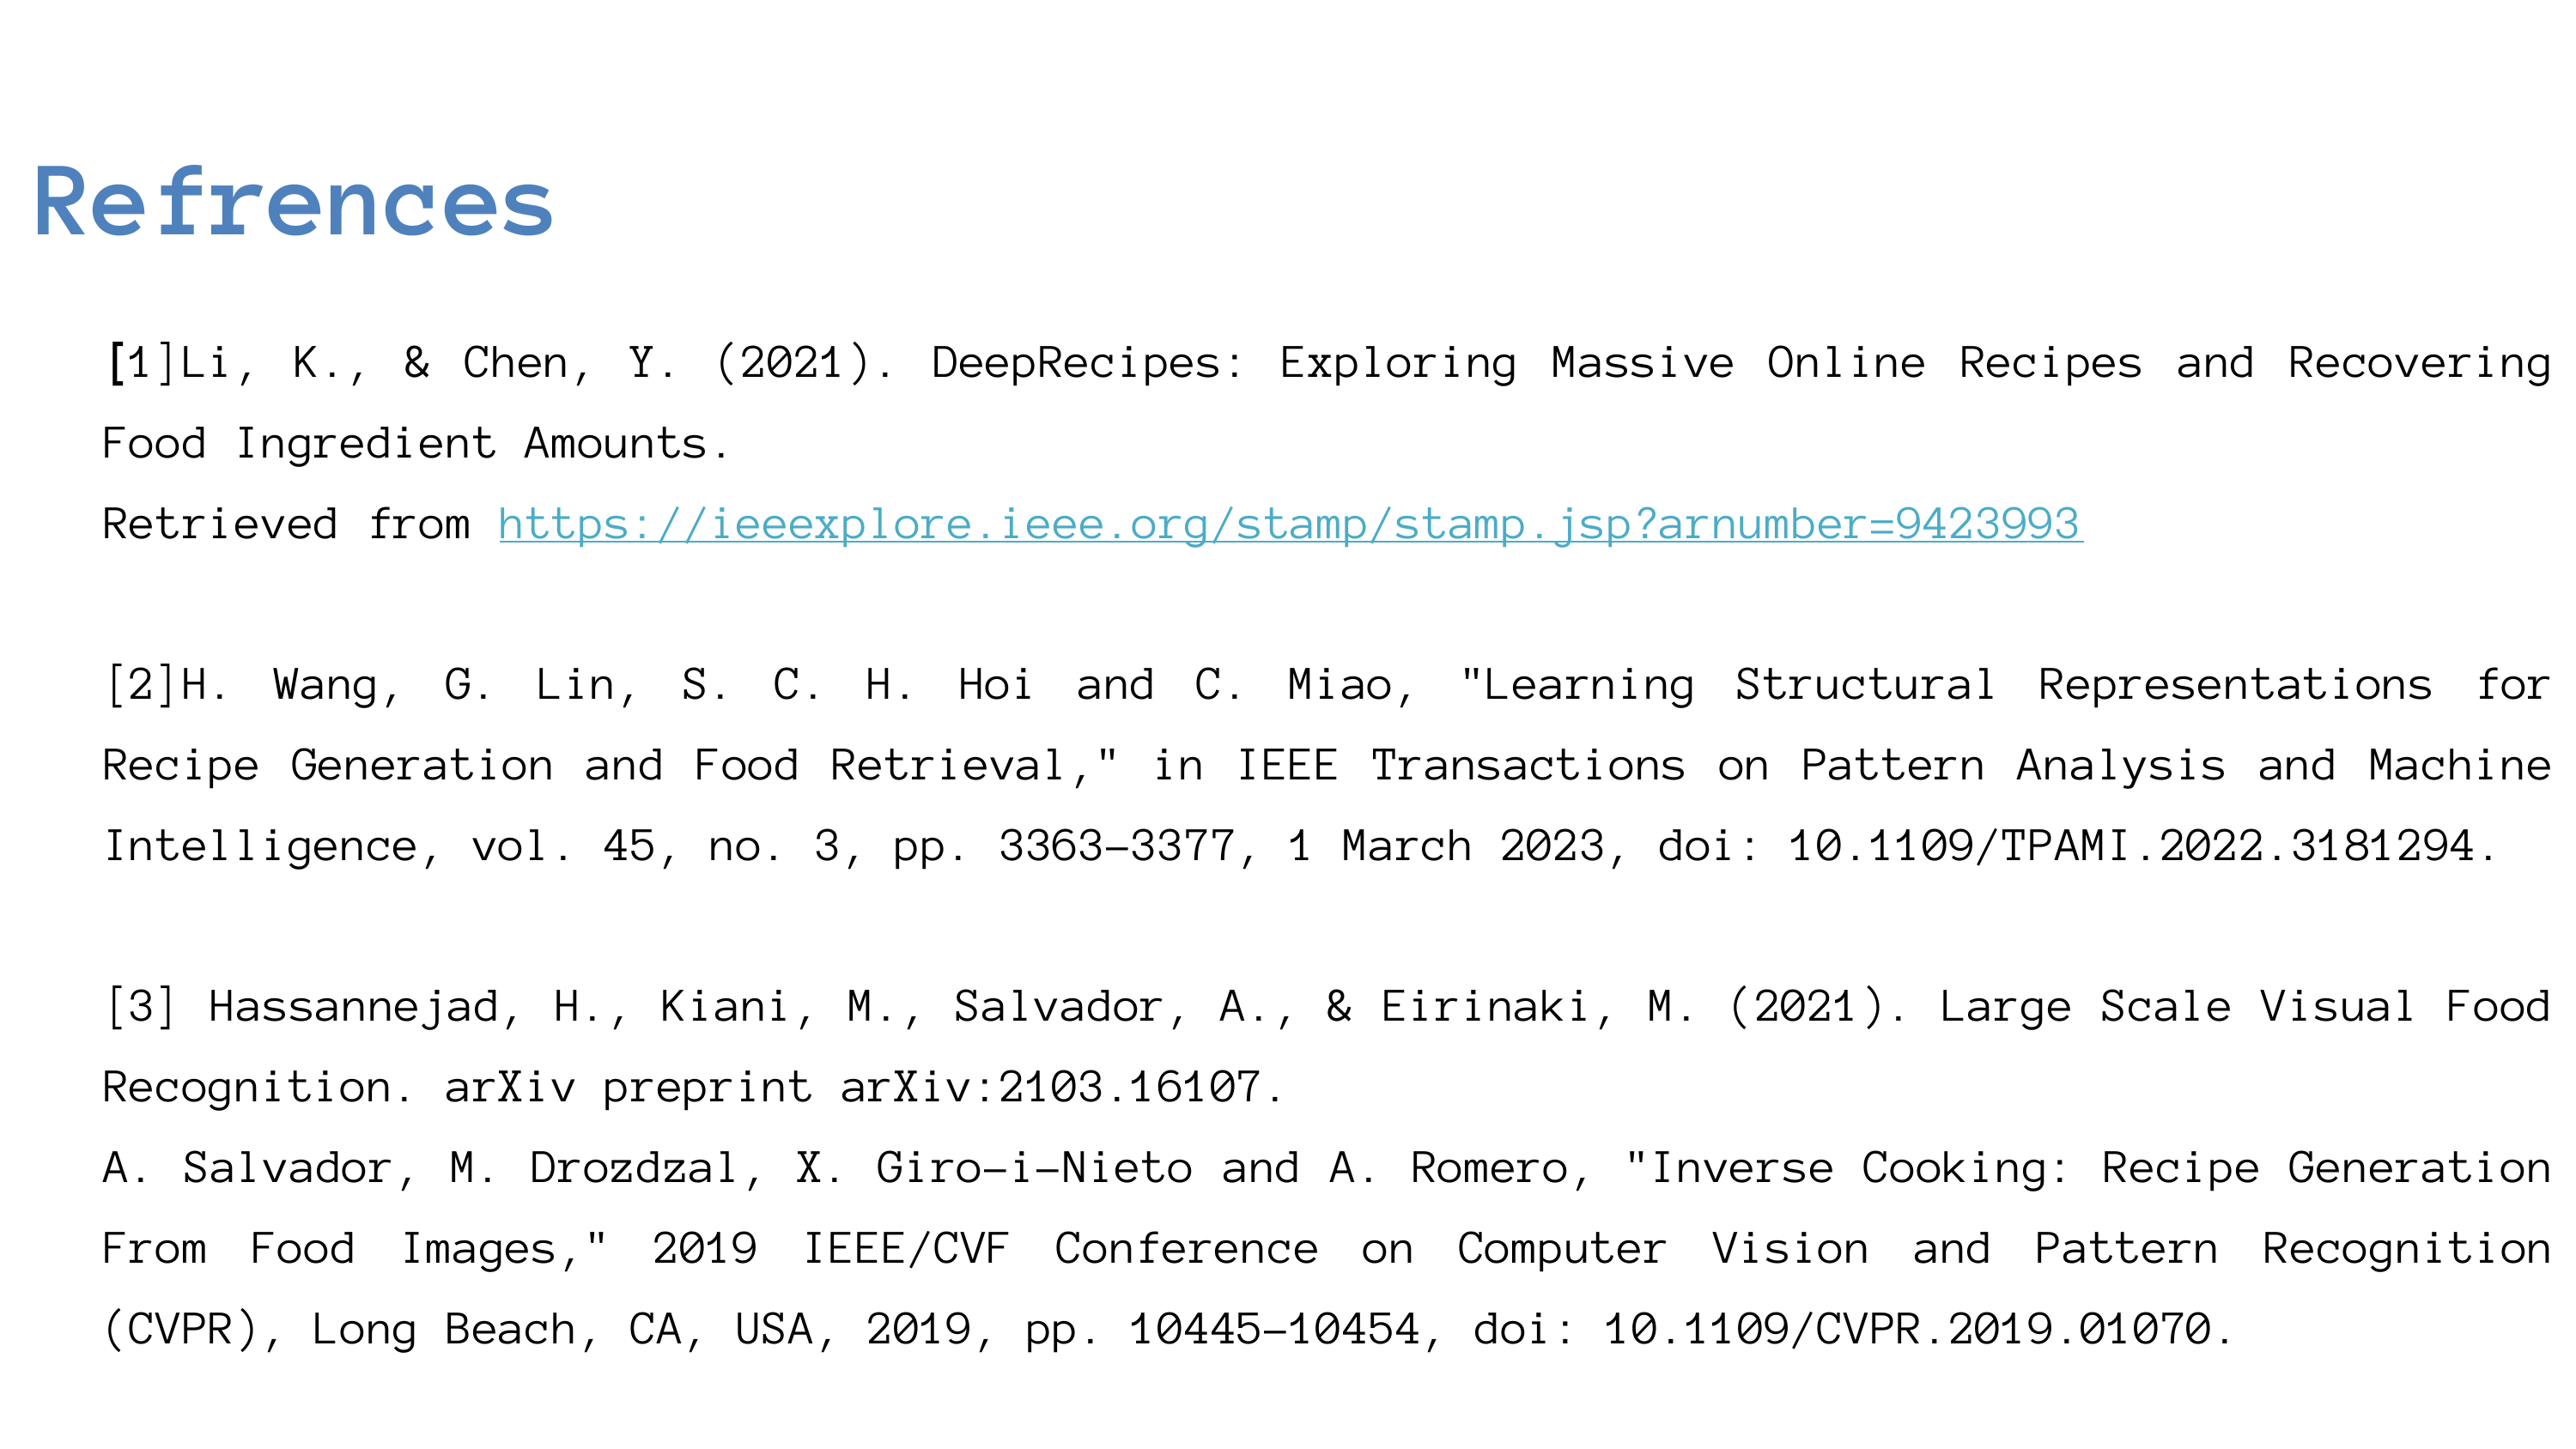

Refrences
[1]Li, K., & Chen, Y. (2021). DeepRecipes: Exploring Massive Online Recipes and Recovering Food Ingredient Amounts.
Retrieved from https://ieeexplore.ieee.org/stamp/stamp.jsp?arnumber=9423993

[2]H. Wang, G. Lin, S. C. H. Hoi and C. Miao, "Learning Structural Representations for Recipe Generation and Food Retrieval," in IEEE Transactions on Pattern Analysis and Machine Intelligence, vol. 45, no. 3, pp. 3363-3377, 1 March 2023, doi: 10.1109/TPAMI.2022.3181294.

[3] Hassannejad, H., Kiani, M., Salvador, A., & Eirinaki, M. (2021). Large Scale Visual Food Recognition. arXiv preprint arXiv:2103.16107.
A. Salvador, M. Drozdzal, X. Giro-i-Nieto and A. Romero, "Inverse Cooking: Recipe Generation From Food Images," 2019 IEEE/CVF Conference on Computer Vision and Pattern Recognition (CVPR), Long Beach, CA, USA, 2019, pp. 10445-10454, doi: 10.1109/CVPR.2019.01070.